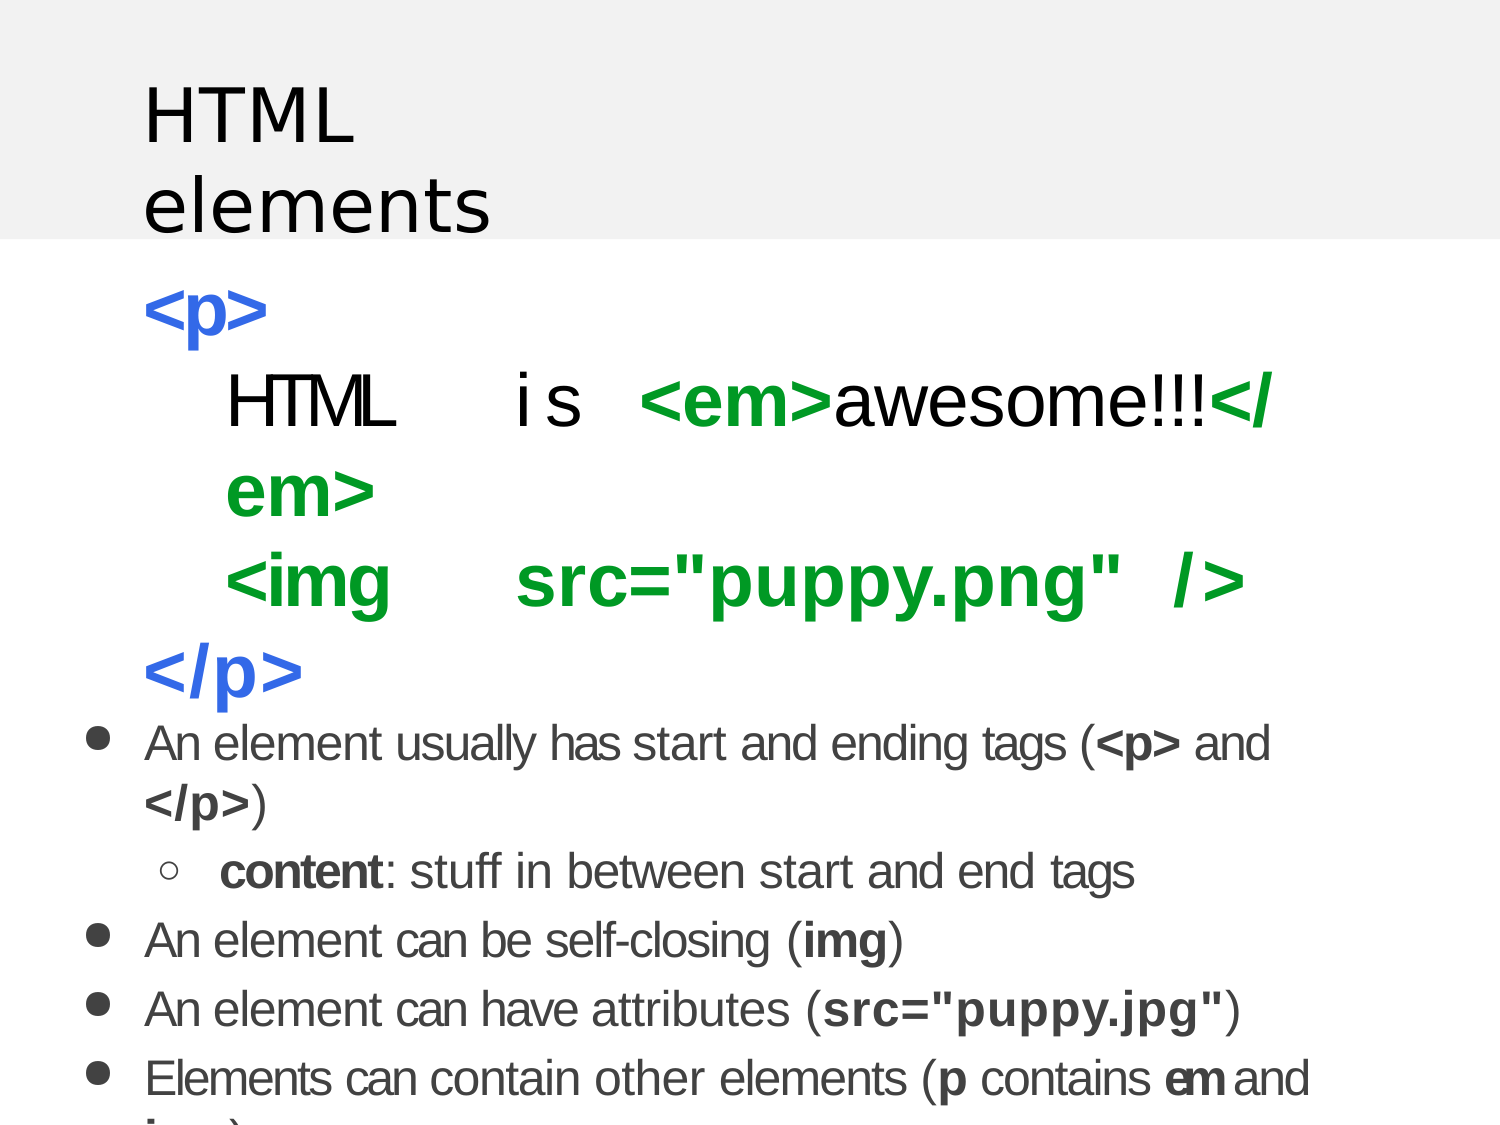

# HTML elements
<p>
HTML	is	<em>awesome!!!</em>
<img	src="puppy.png"	/>
</p>
An element usually has start and ending tags (<p> and </p>)
content: stuff in between start and end tags
An element can be self-closing (img)
An element can have attributes (src="puppy.jpg")
Elements can contain other elements (p contains em and img)